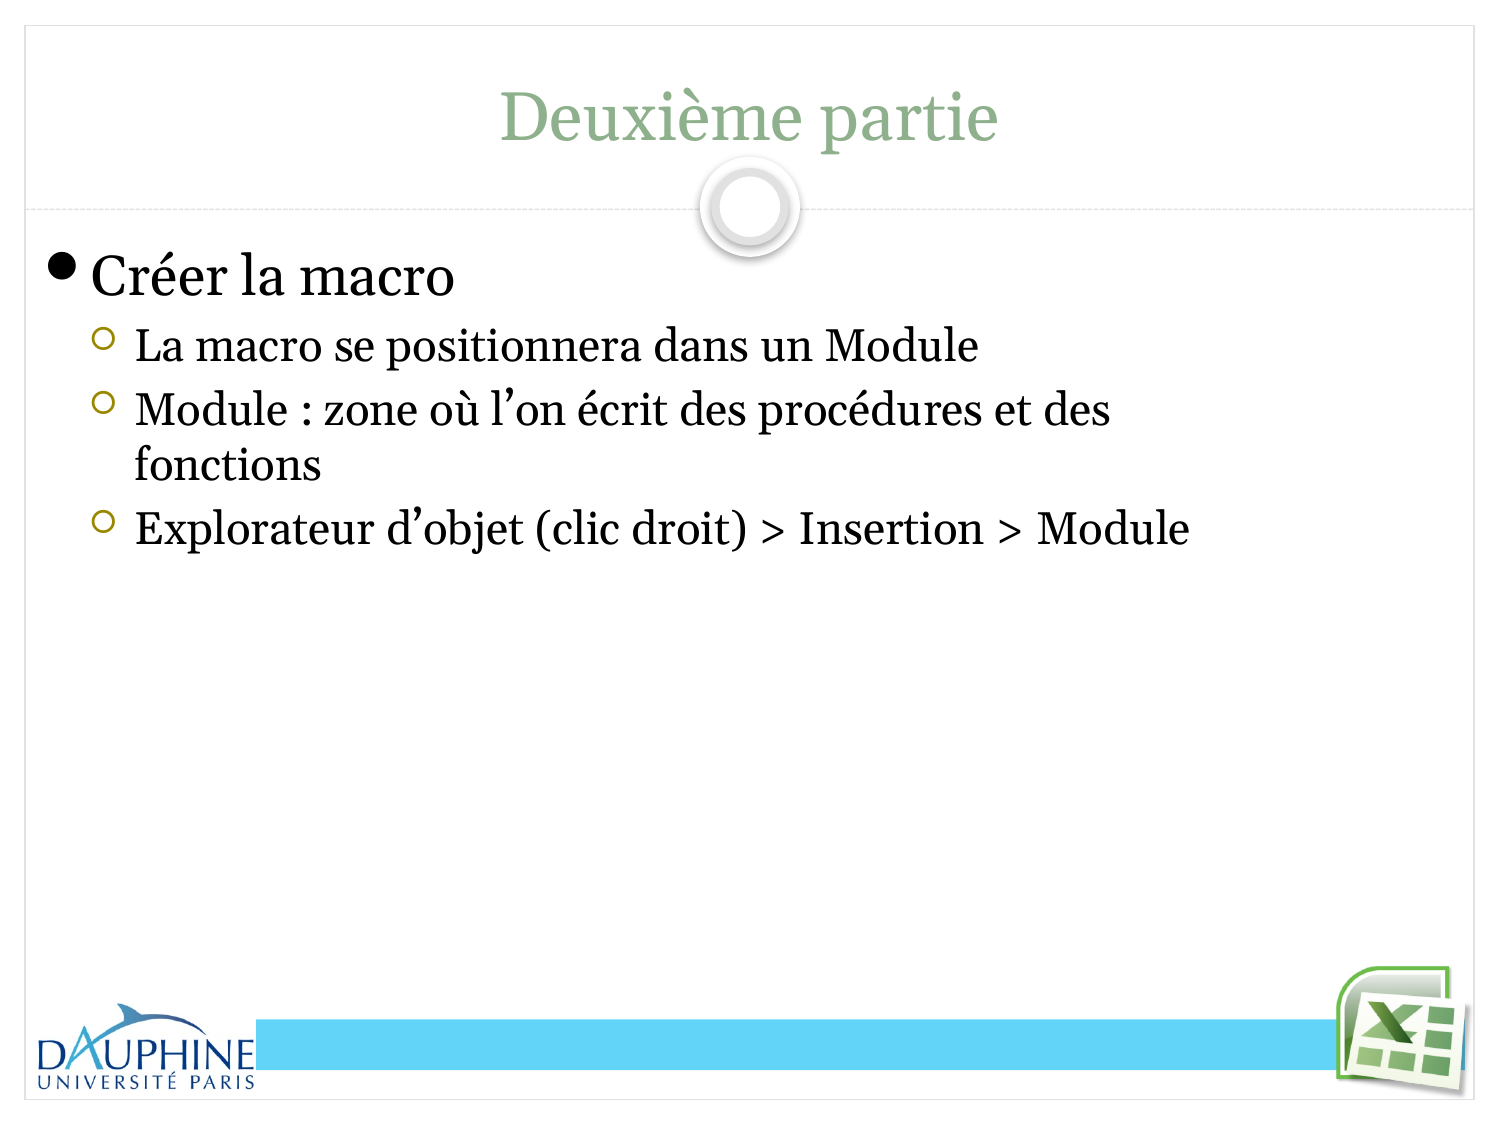

# Deuxième partie
Créer la macro
La macro se positionnera dans un Module
Module : zone où l’on écrit des procédures et des fonctions
Explorateur d’objet (clic droit) > Insertion > Module